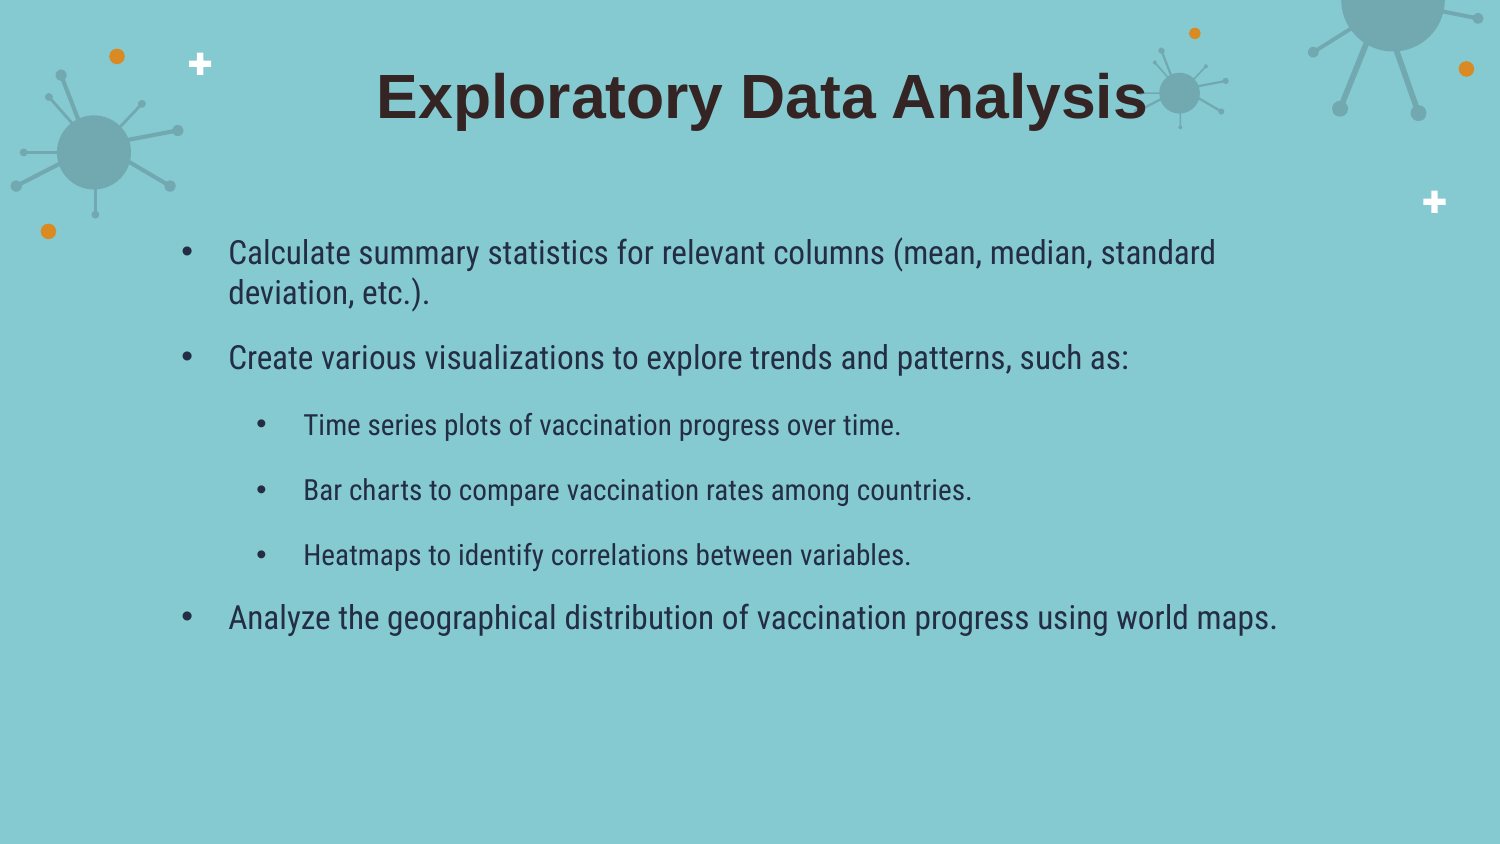

Exploratory Data Analysis
Calculate summary statistics for relevant columns (mean, median, standard deviation, etc.).
Create various visualizations to explore trends and patterns, such as:
Time series plots of vaccination progress over time.
Bar charts to compare vaccination rates among countries.
Heatmaps to identify correlations between variables.
Analyze the geographical distribution of vaccination progress using world maps.

#